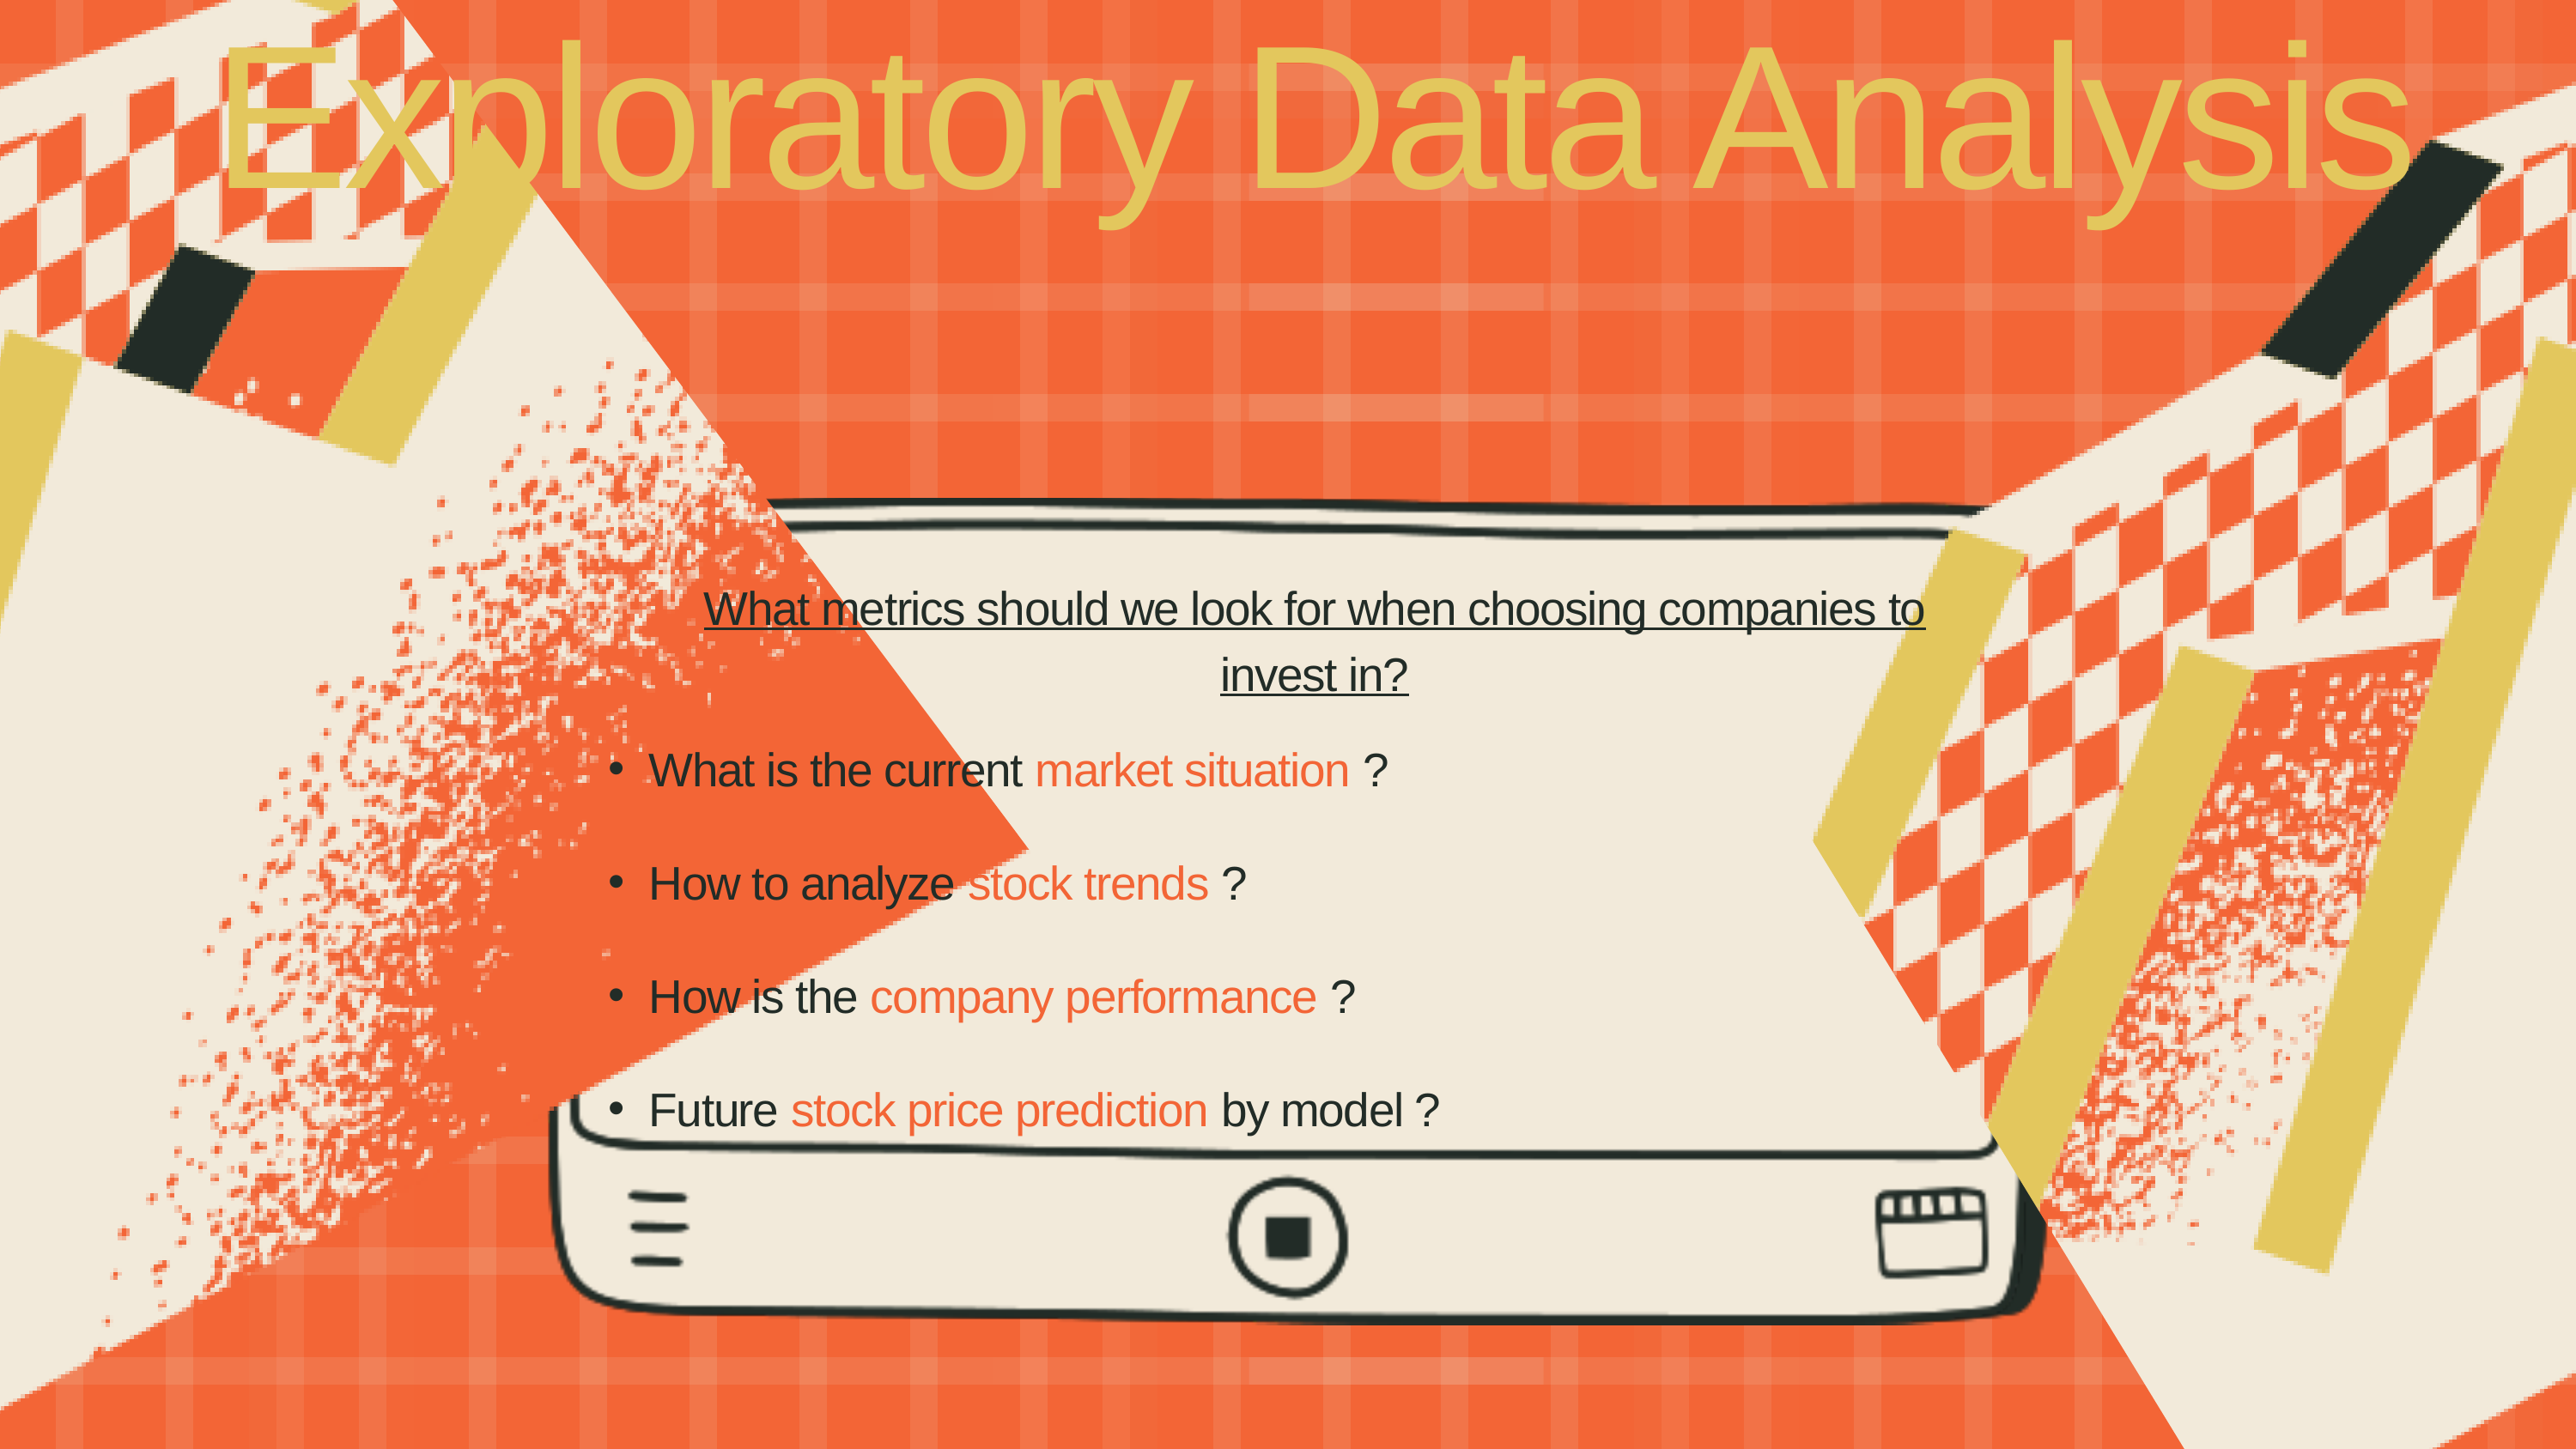

Exploratory Data Analysis

What metrics should we look for when choosing companies to invest in?
What is the current market situation ?
How to analyze stock trends ?
How is the company performance ?
Future stock price prediction by model ?